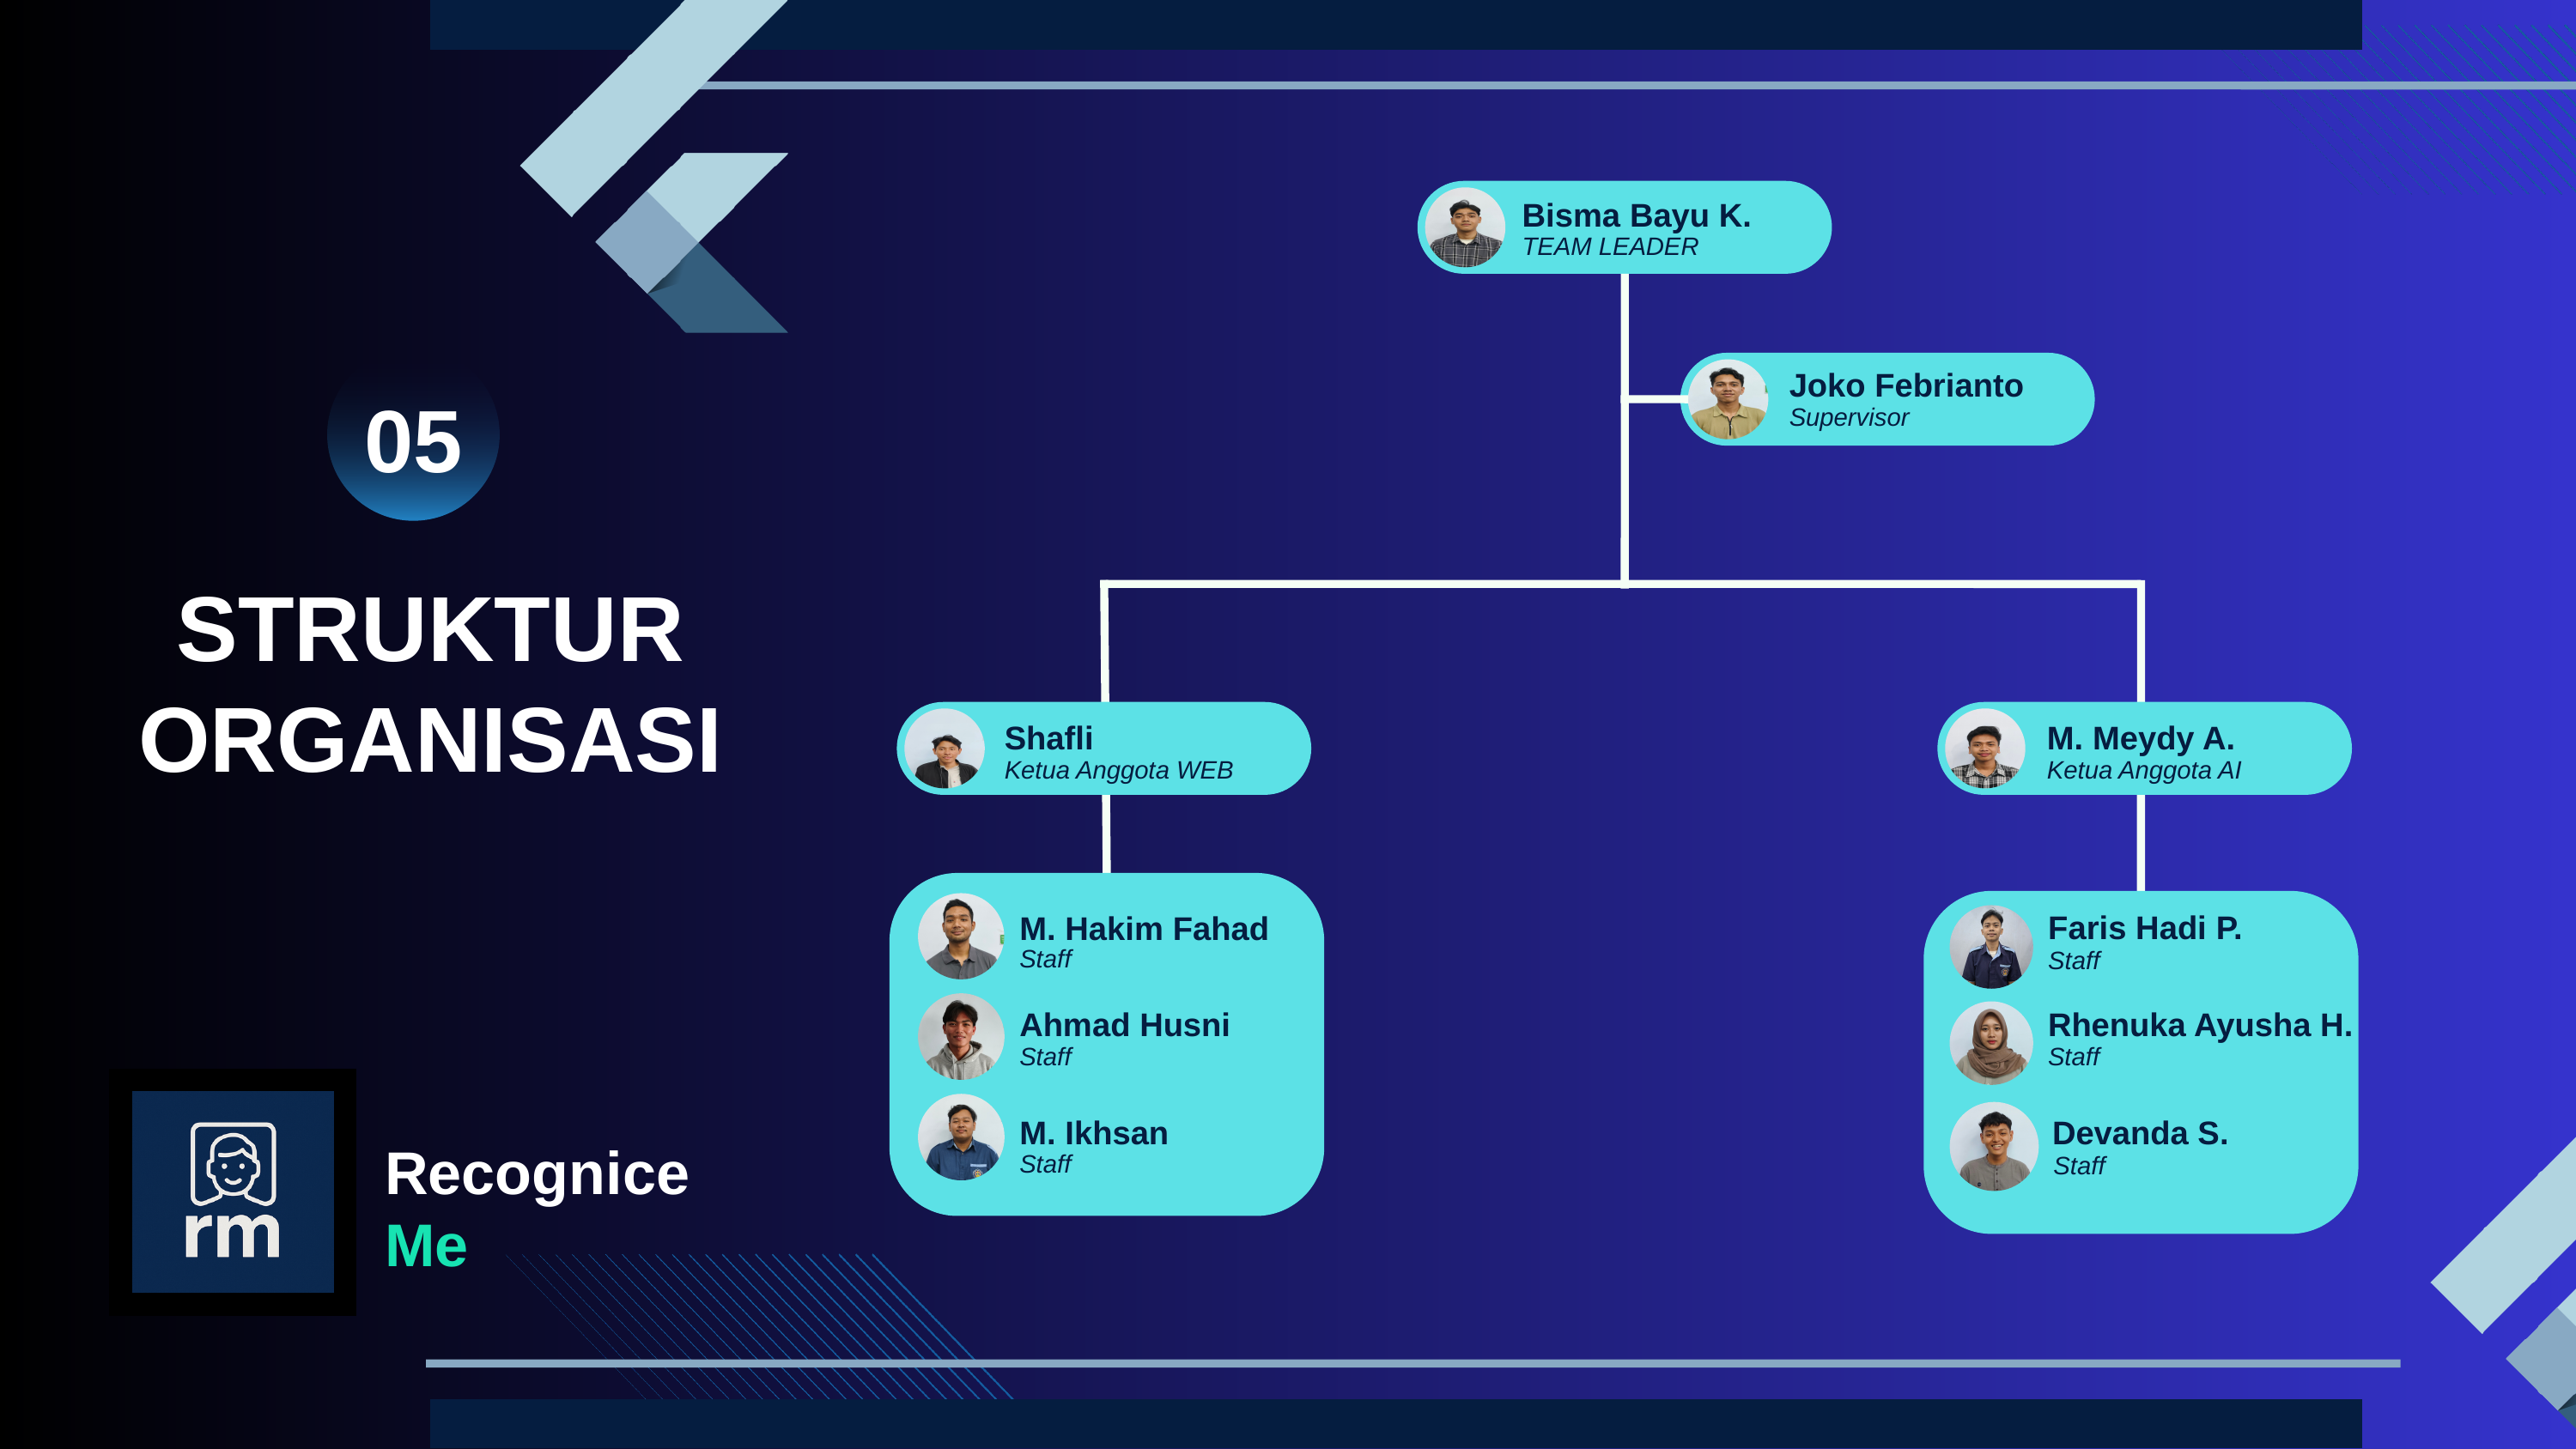

Bisma Bayu K.
TEAM LEADER

Joko Febrianto
05
Supervisor

STRUKTUR ORGANISASI

Shafli
M. Meydy A.
Ketua Anggota WEB
Ketua Anggota AI

Faris Hadi P.
M. Hakim Fahad

Staff
Staff

Ahmad Husni
Rhenuka Ayusha H.

Staff
Staff

Recognice
Me

M. Ikhsan
Devanda S.

Staff
Staff